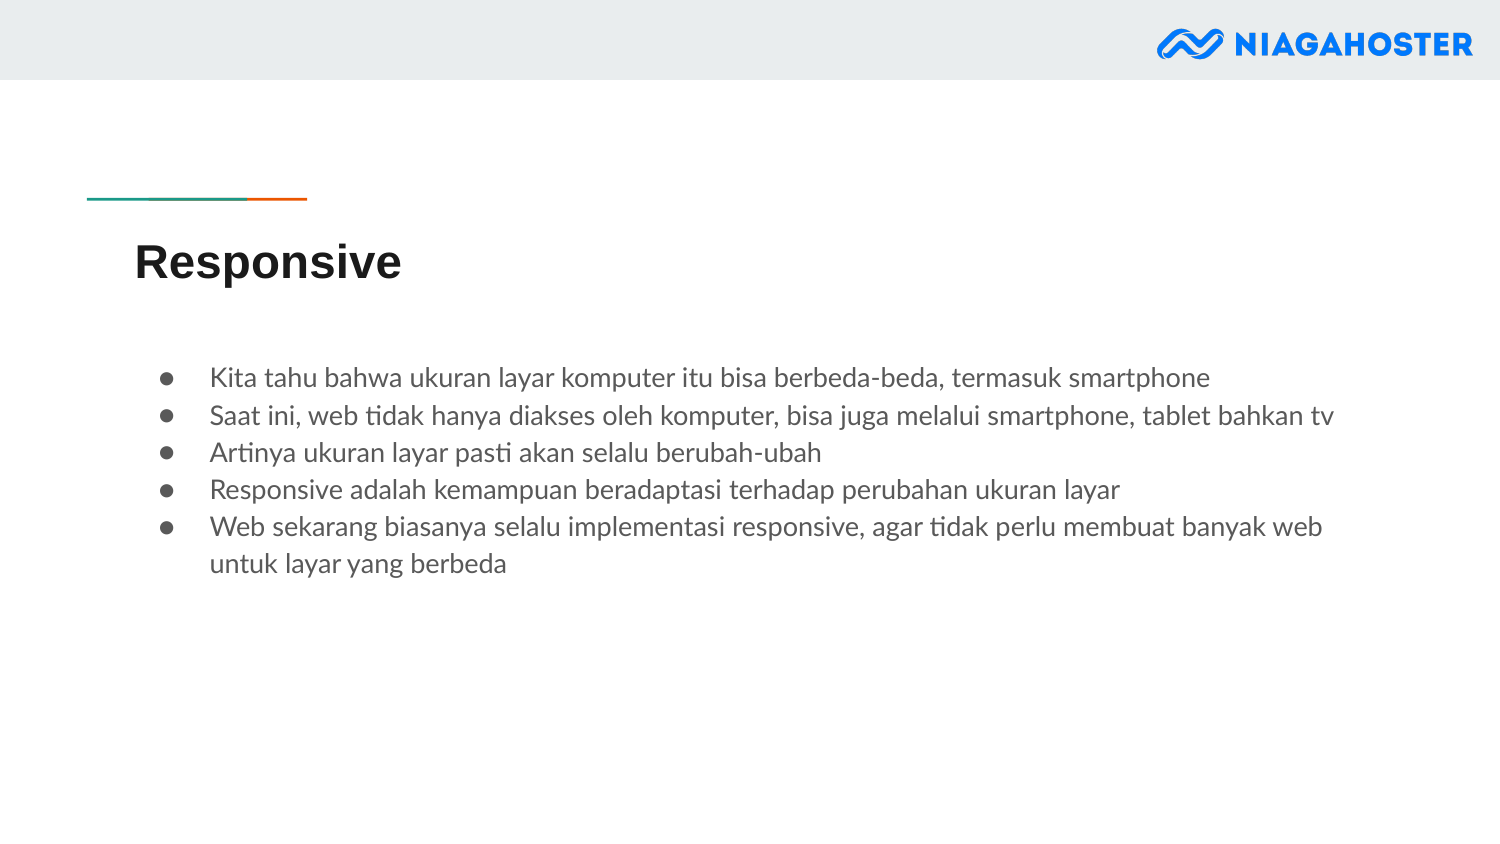

# Responsive
Kita tahu bahwa ukuran layar komputer itu bisa berbeda-beda, termasuk smartphone
Saat ini, web tidak hanya diakses oleh komputer, bisa juga melalui smartphone, tablet bahkan tv
Artinya ukuran layar pasti akan selalu berubah-ubah
Responsive adalah kemampuan beradaptasi terhadap perubahan ukuran layar
Web sekarang biasanya selalu implementasi responsive, agar tidak perlu membuat banyak web untuk layar yang berbeda